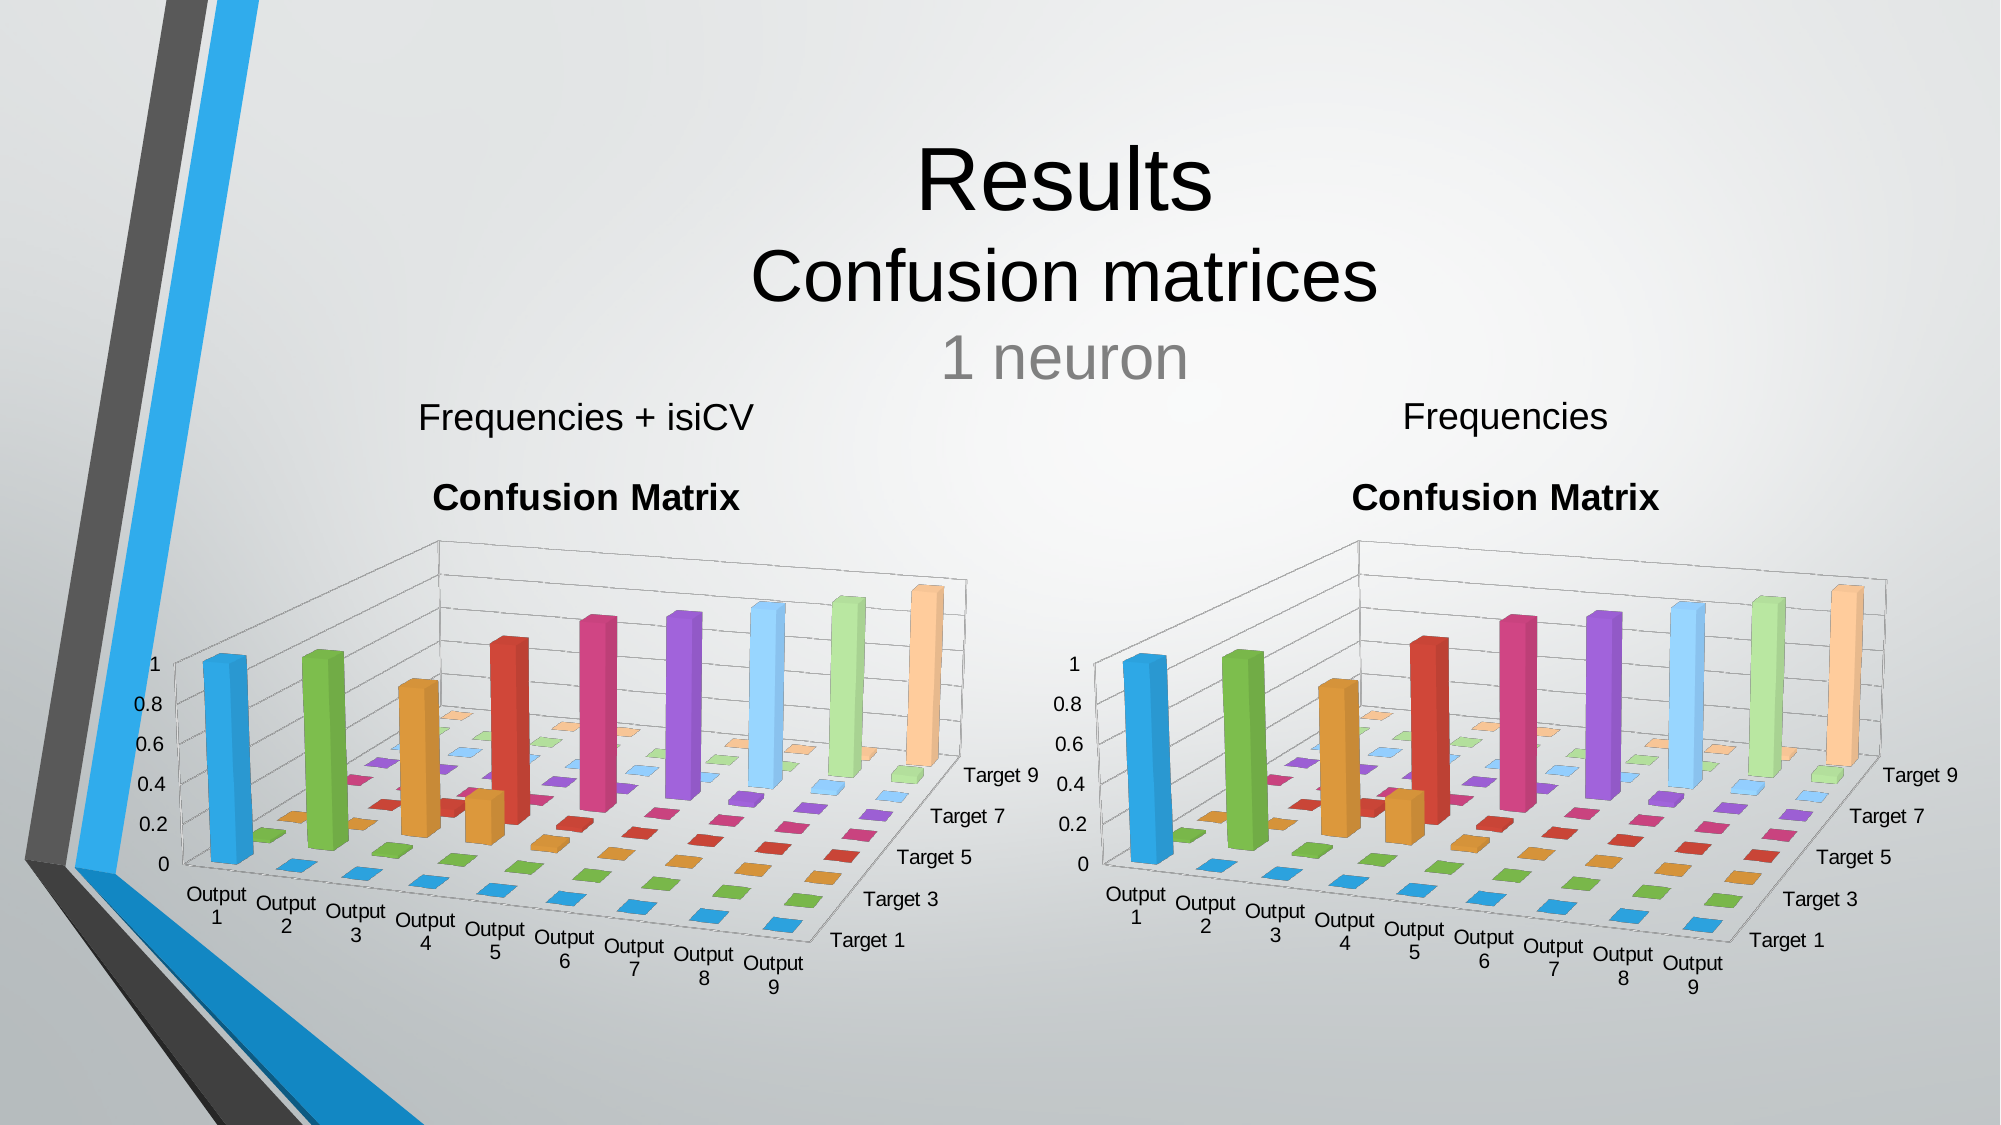

# Results Confusion matrices 1 neuron
Frequencies
Frequencies + isiCV

[unsupported chart]

[unsupported chart]